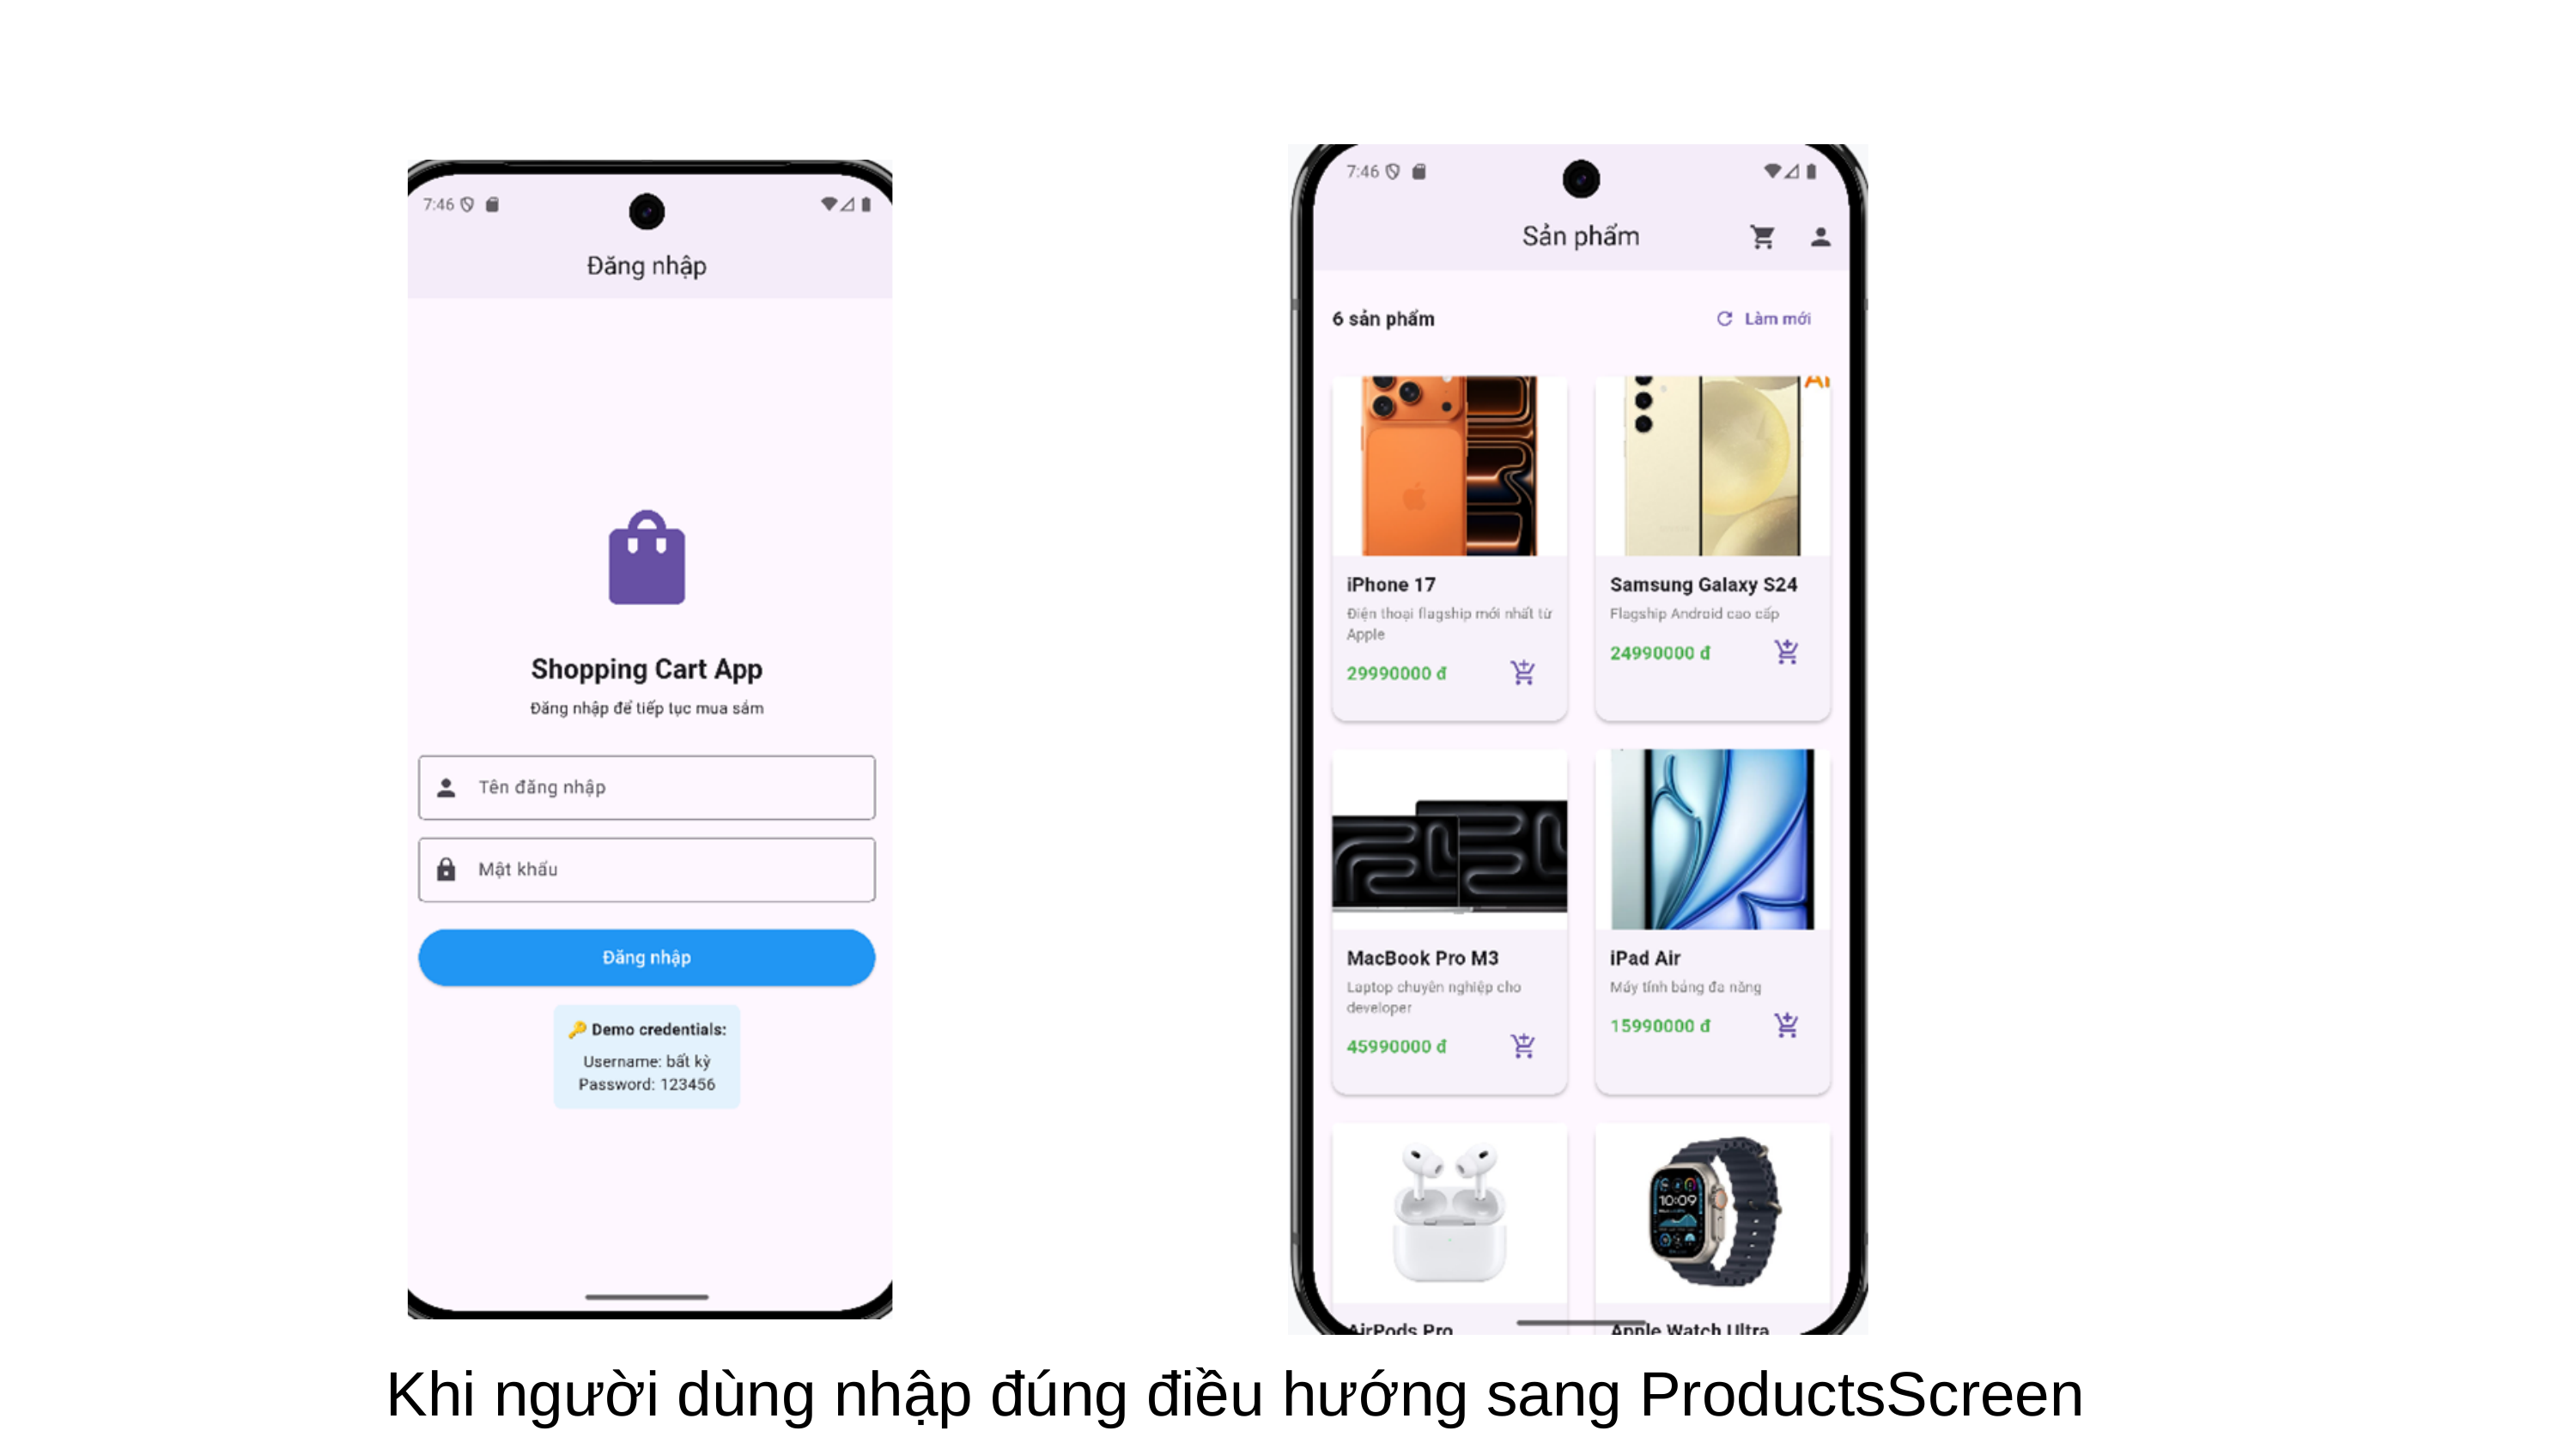

Khi người dùng nhập đúng điều hướng sang ProductsScreen